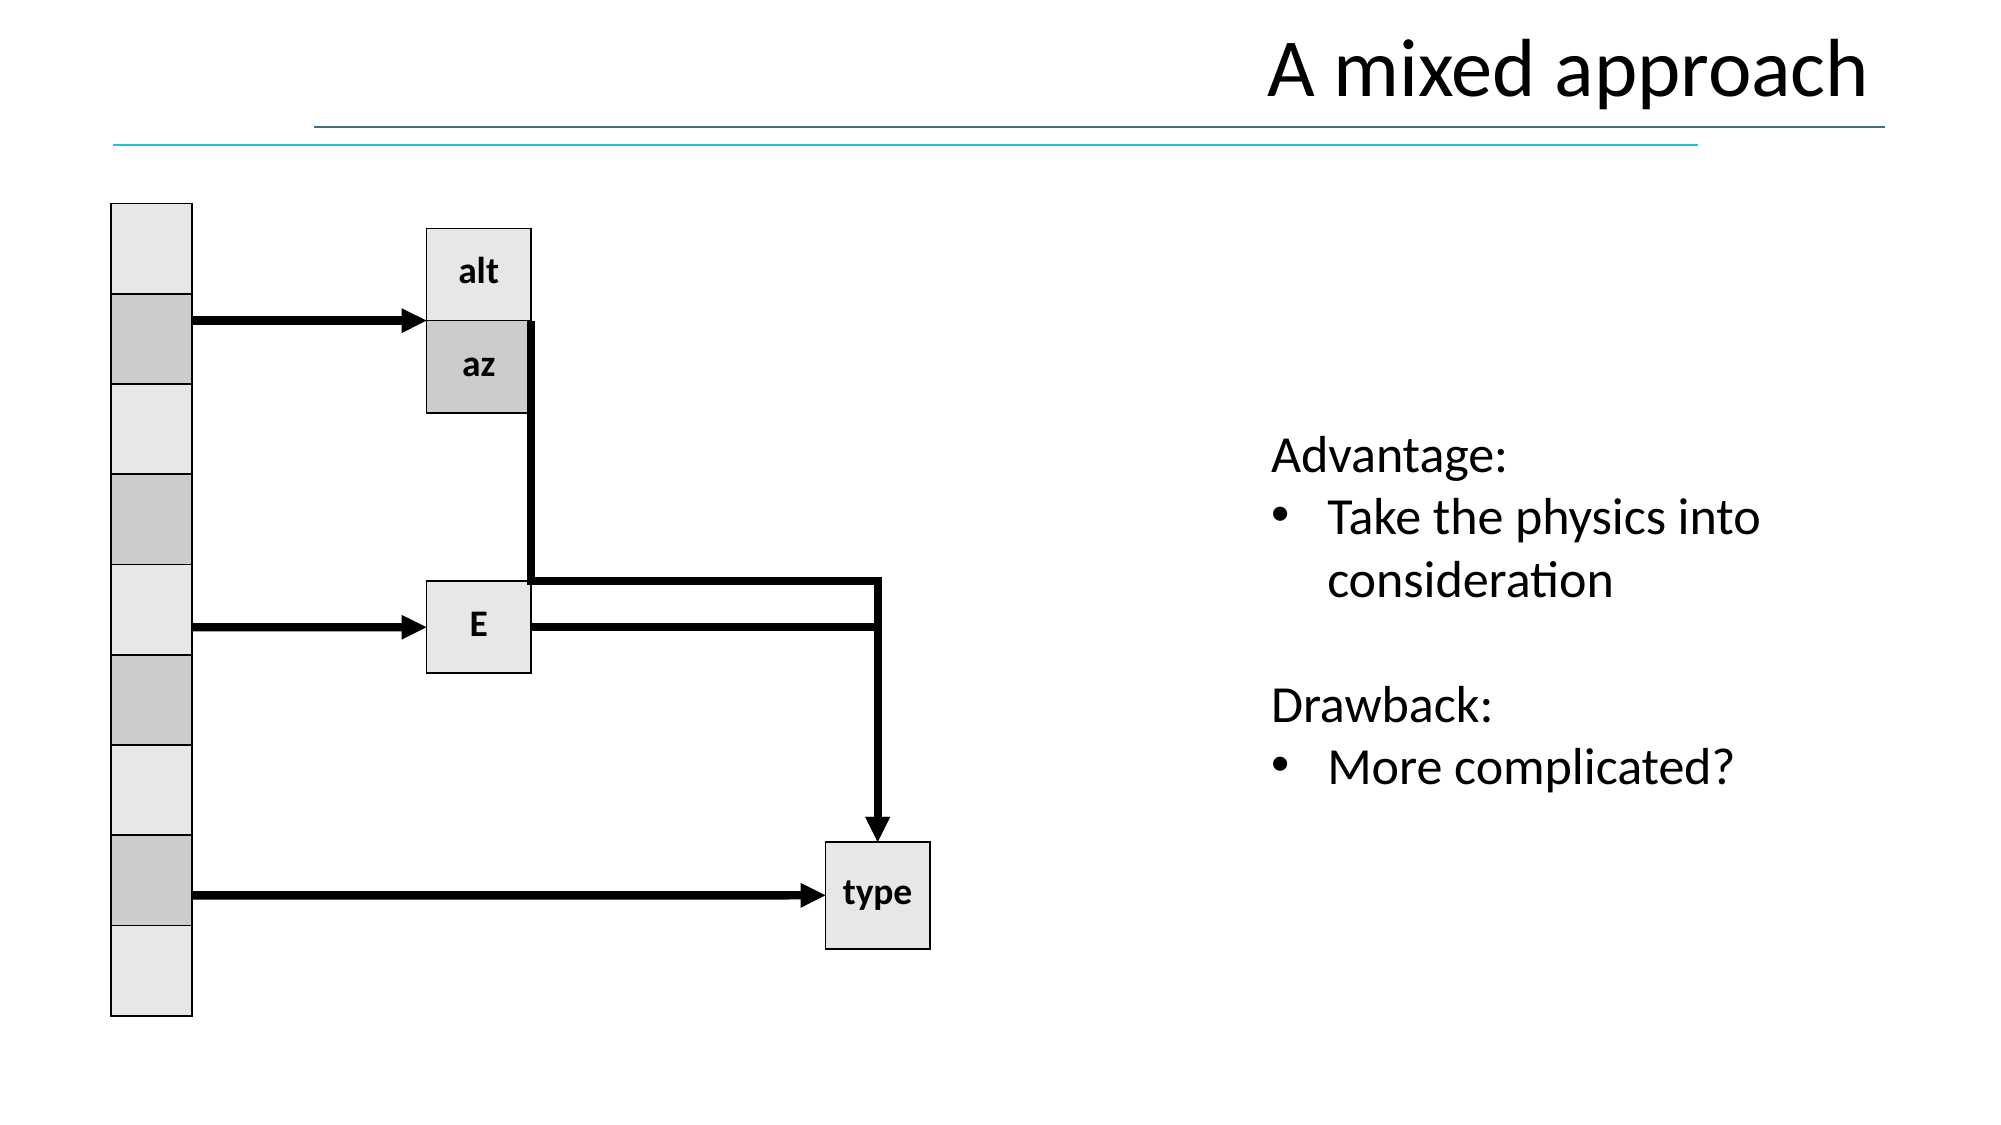

# A mixed approach
|  |
| --- |
|  |
|  |
|  |
|  |
|  |
|  |
|  |
|  |
| alt |
| --- |
| az |
Advantage:
Take the physics into consideration

Drawback:
More complicated?
| E |
| --- |
| type |
| --- |